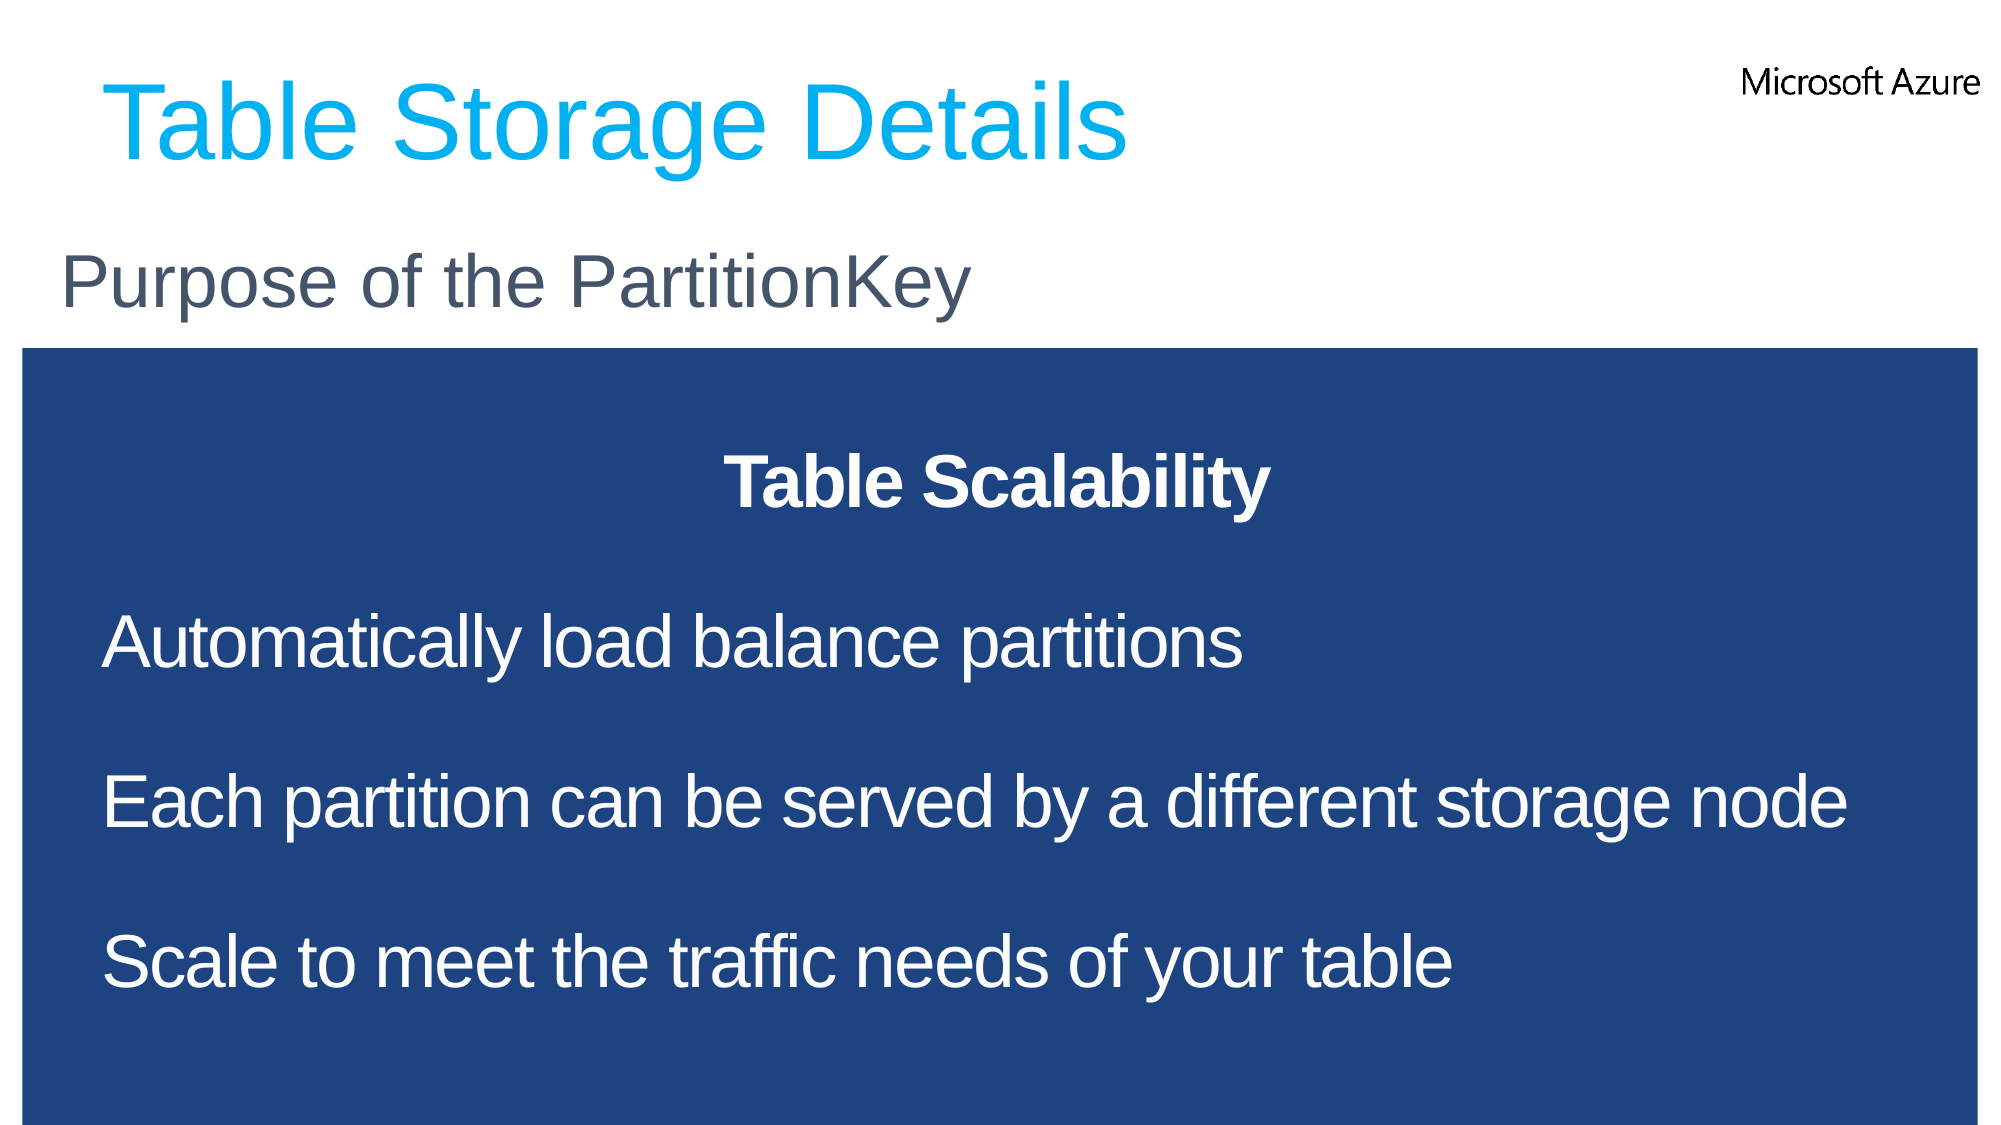

# Table Storage Details
Purpose of the PartitionKey
Table Scalability
Automatically load balance partitions
Each partition can be served by a different storage node
Scale to meet the traffic needs of your table